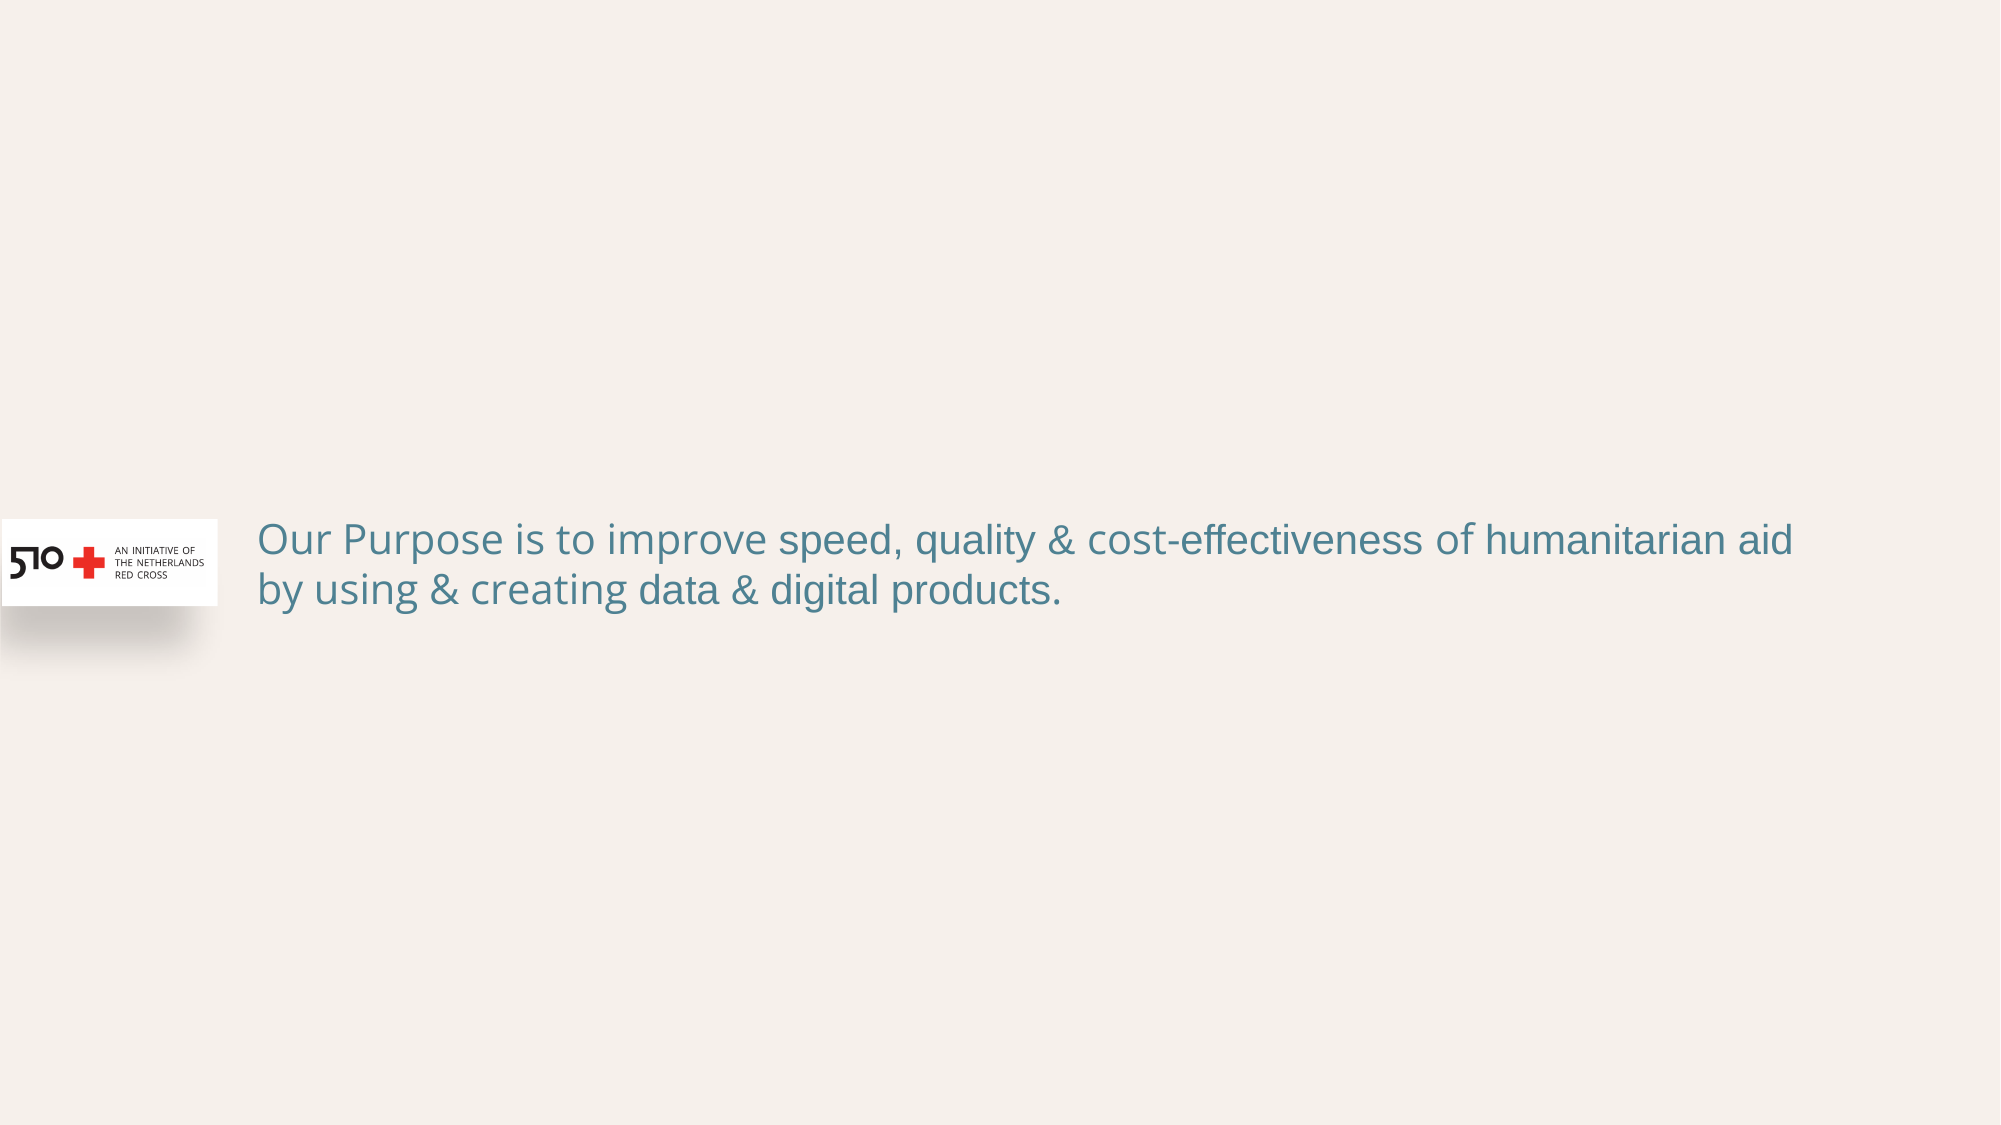

Our Purpose is to improve speed, quality & cost-effectiveness of humanitarian aid
by using & creating data & digital products.